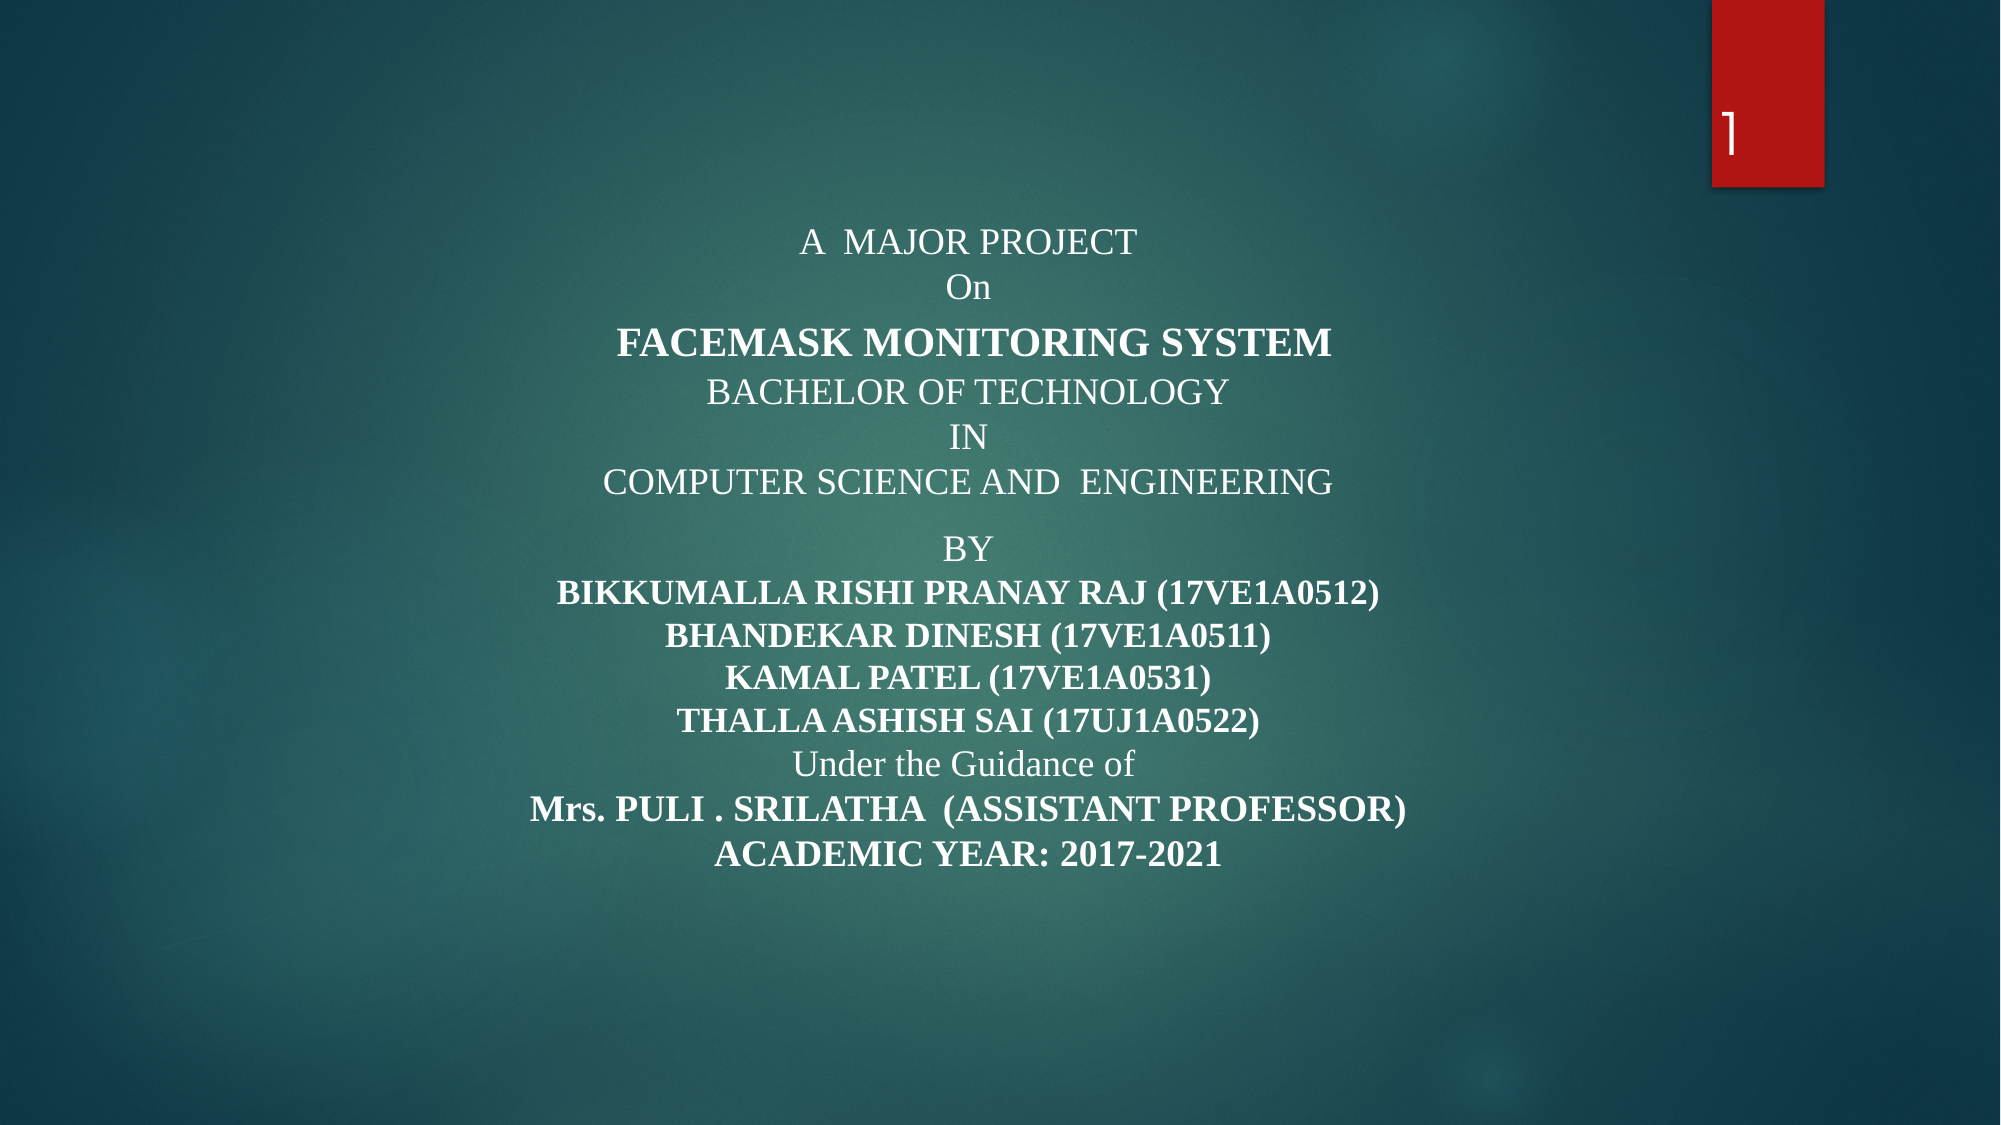

1
A  MAJOR PROJECT
On
 FACEMASK MONITORING SYSTEM
BACHELOR OF TECHNOLOGY
IN
COMPUTER SCIENCE AND  ENGINEERING
BY
BIKKUMALLA RISHI PRANAY RAJ (17VE1A0512)
BHANDEKAR DINESH (17VE1A0511)
KAMAL PATEL (17VE1A0531)
THALLA ASHISH SAI (17UJ1A0522)
Under the Guidance of
Mrs. PULI . SRILATHA  (ASSISTANT PROFESSOR)
ACADEMIC YEAR: 2017-2021